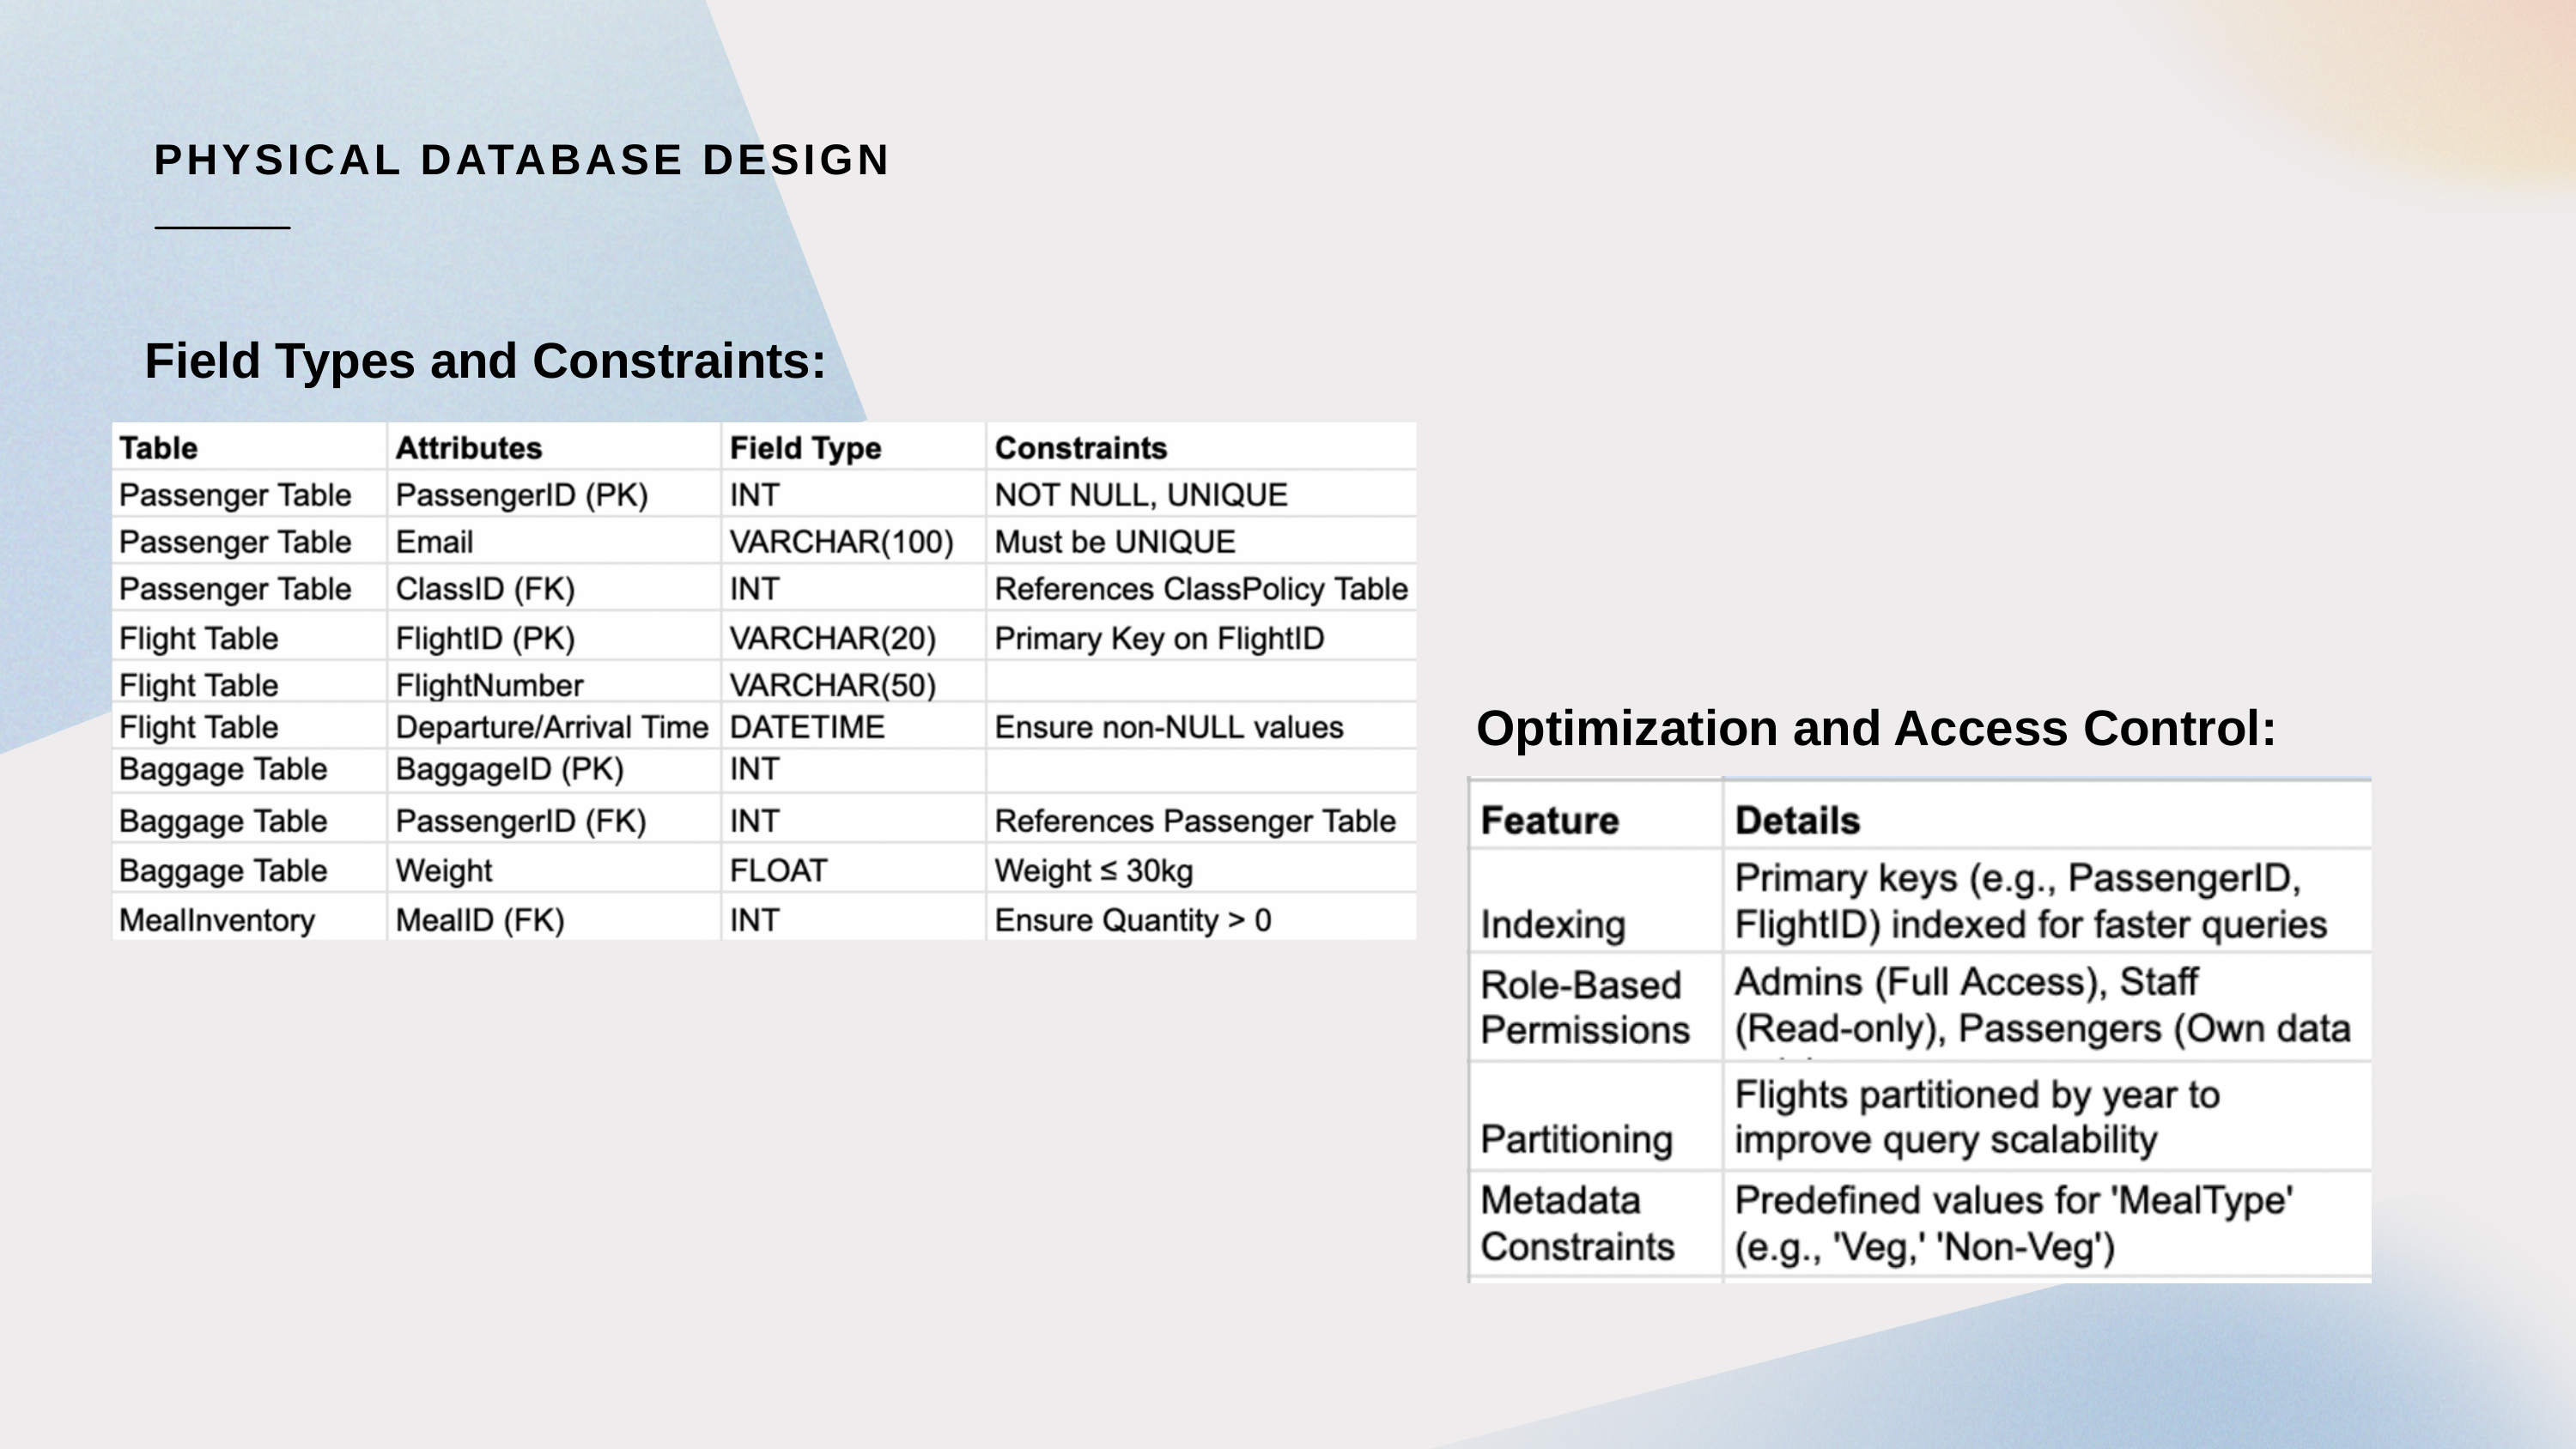

PHYSICAL DATABASE DESIGN

Field Types and Constraints:

Optimization and Access Control: